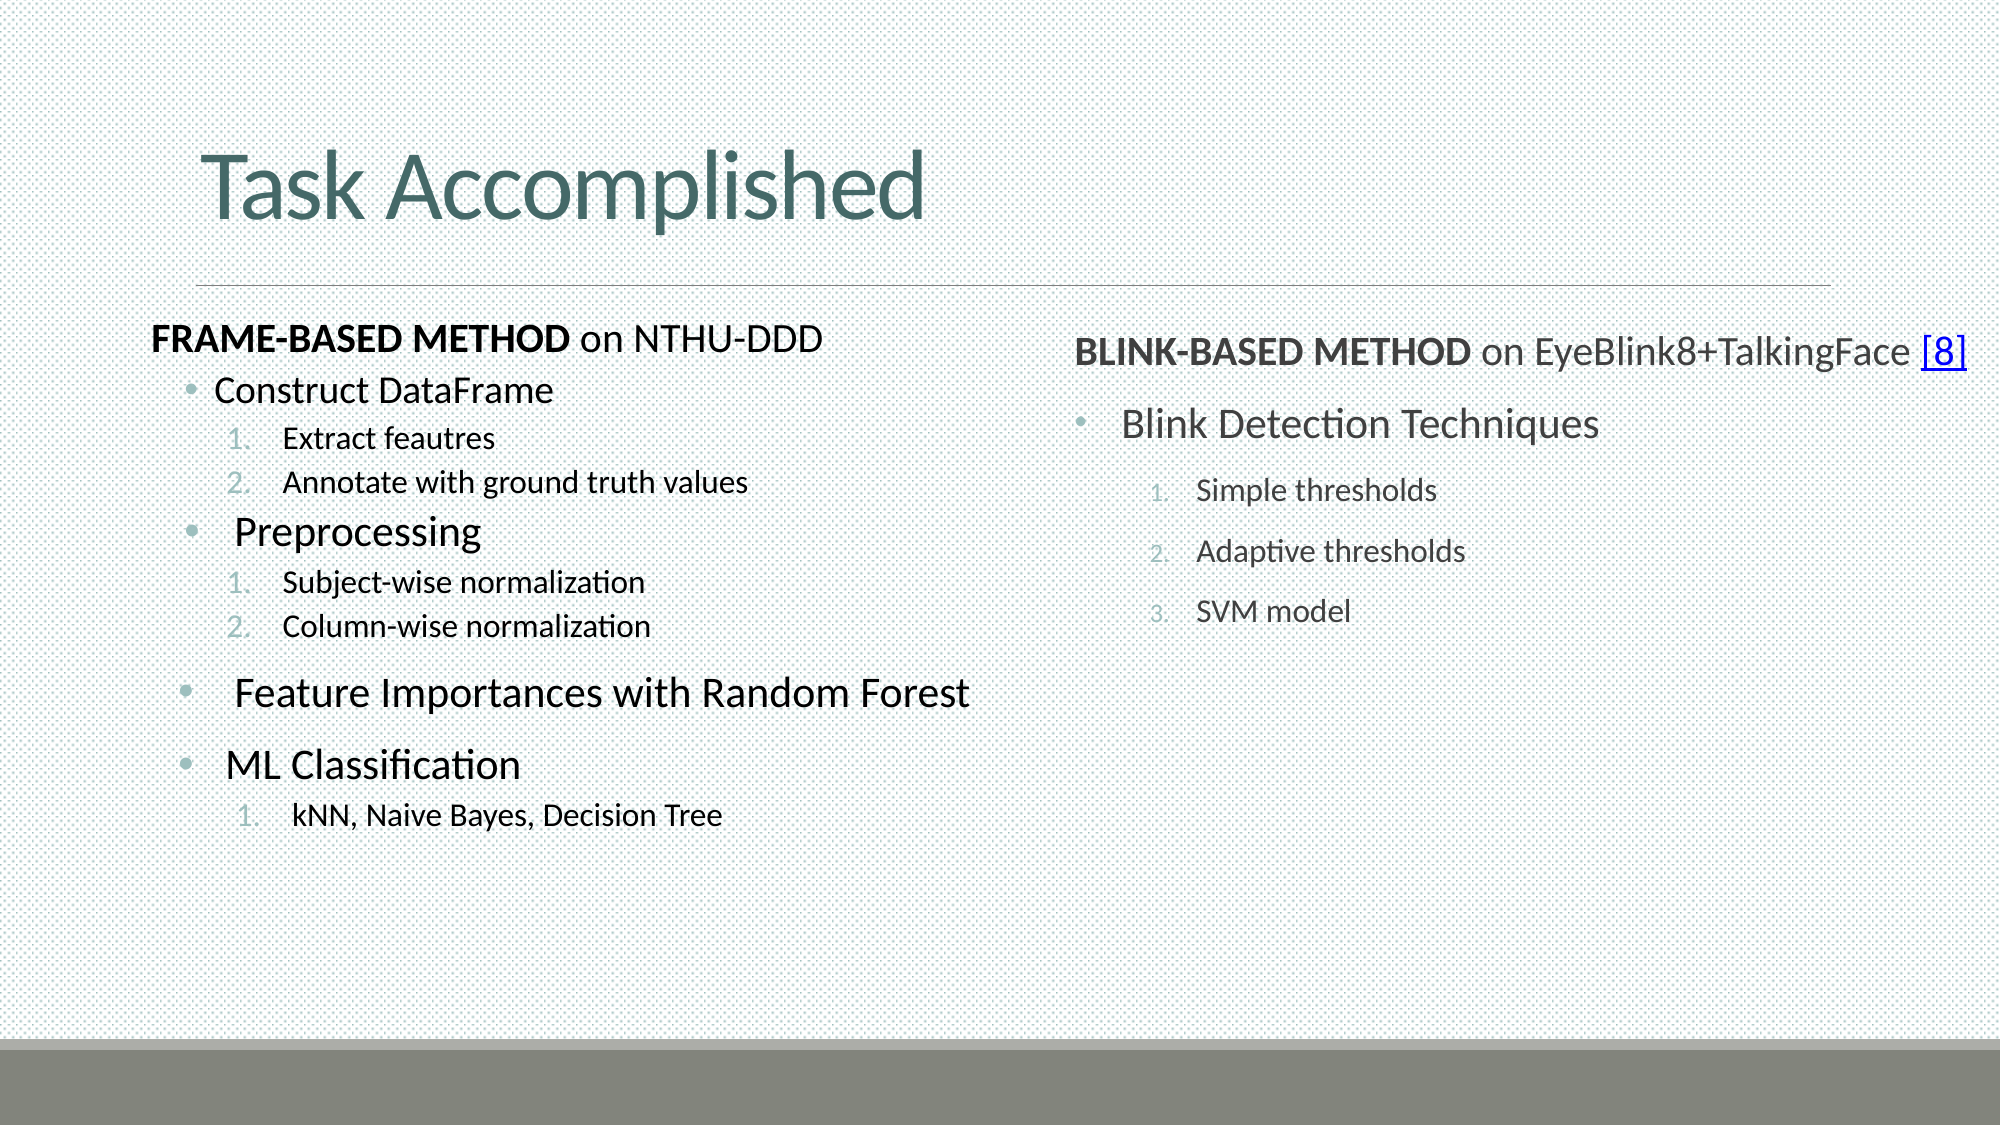

# Task Accomplished
FRAME-BASED METHOD on NTHU-DDD
Construct DataFrame
Extract feautres
Annotate with ground truth values
  Preprocessing
Subject-wise normalization
Column-wise normalization
Feature Importances with Random Forest
ML Classification
kNN, Naive Bayes, Decision Tree
BLINK-BASED METHOD on EyeBlink8+TalkingFace [8]
Blink Detection Techniques
Simple thresholds
Adaptive thresholds
SVM model